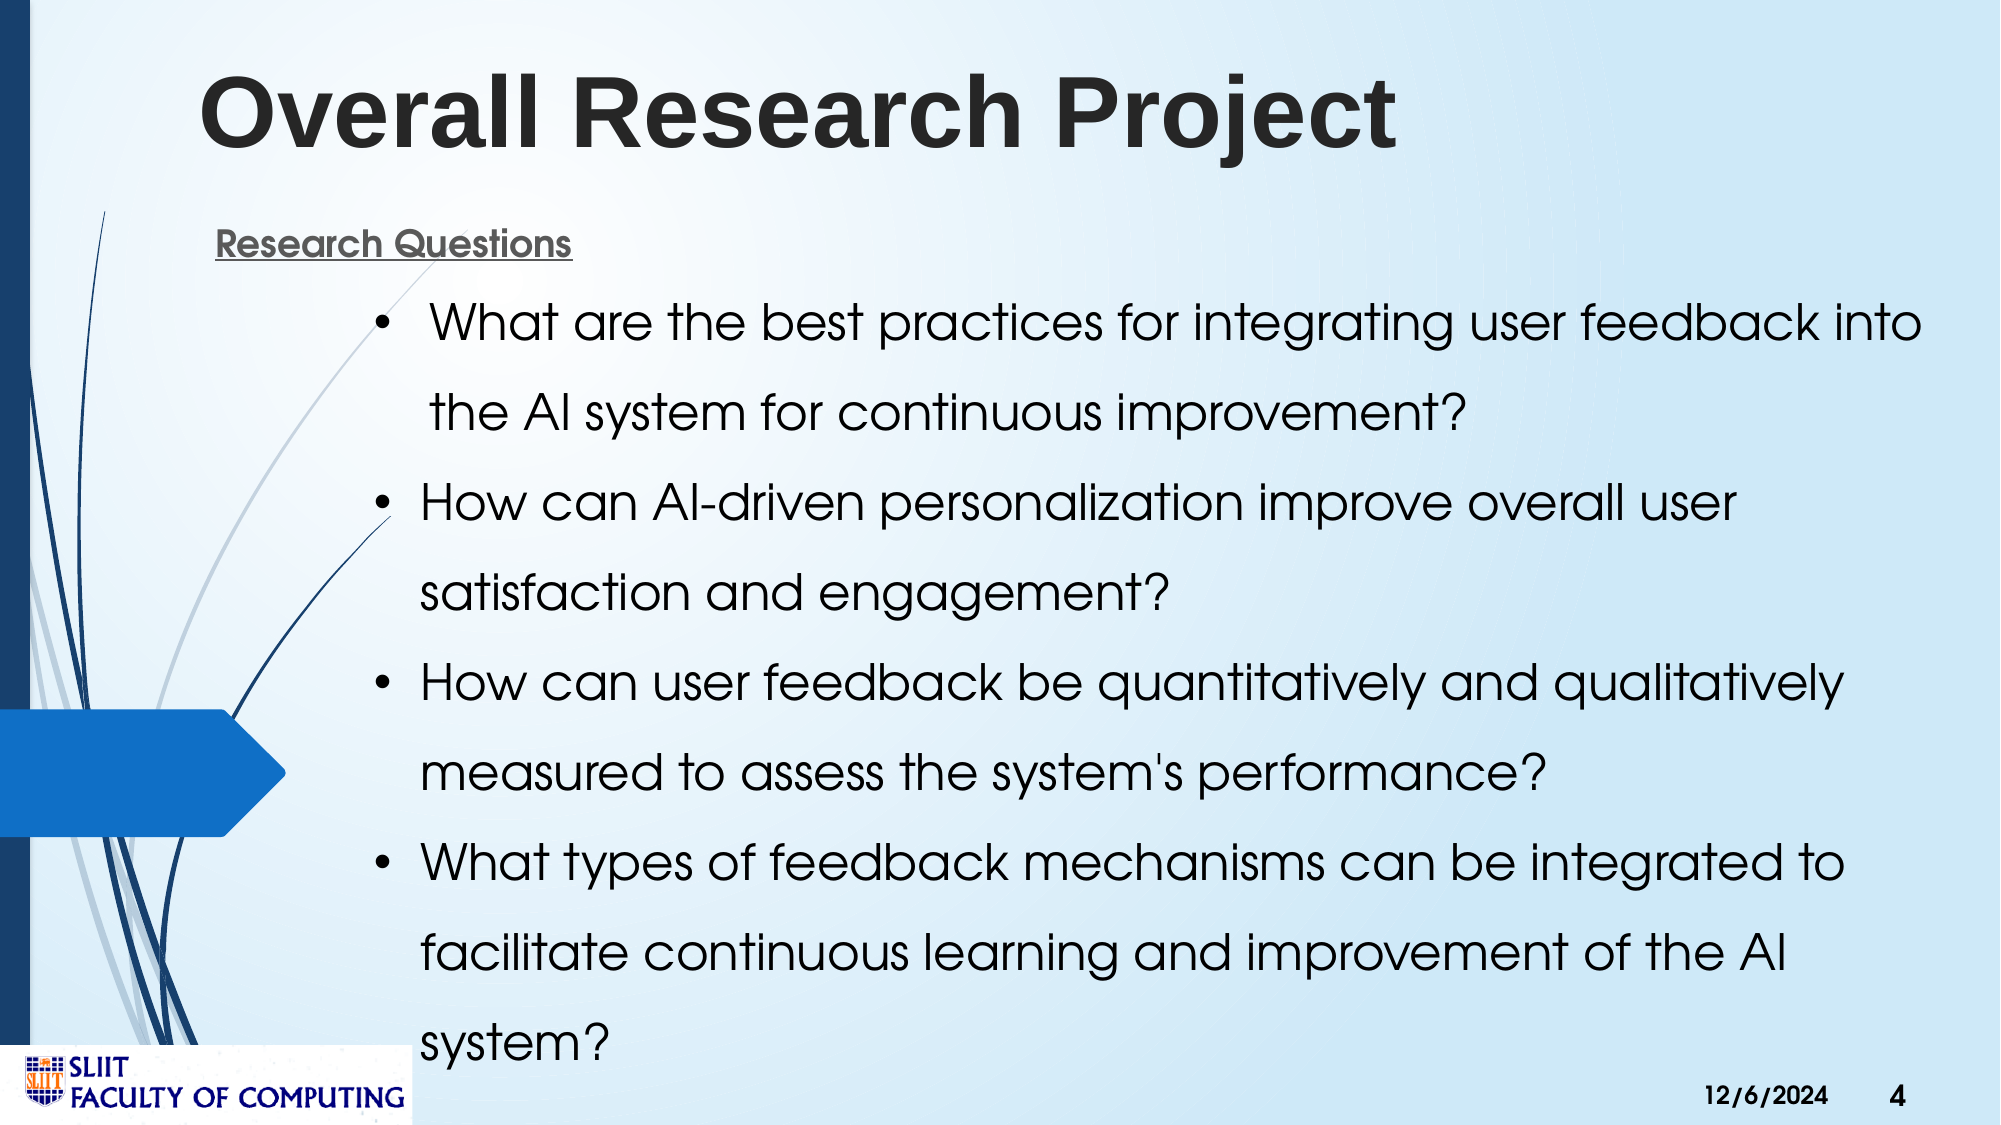

# Overall Research Project
Research Questions

What are the best practices for integrating user feedback into the AI system for continuous improvement?
How can AI-driven personalization improve overall user satisfaction and engagement?
How can user feedback be quantitatively and qualitatively measured to assess the system's performance?
What types of feedback mechanisms can be integrated to facilitate continuous learning and improvement of the AI system?